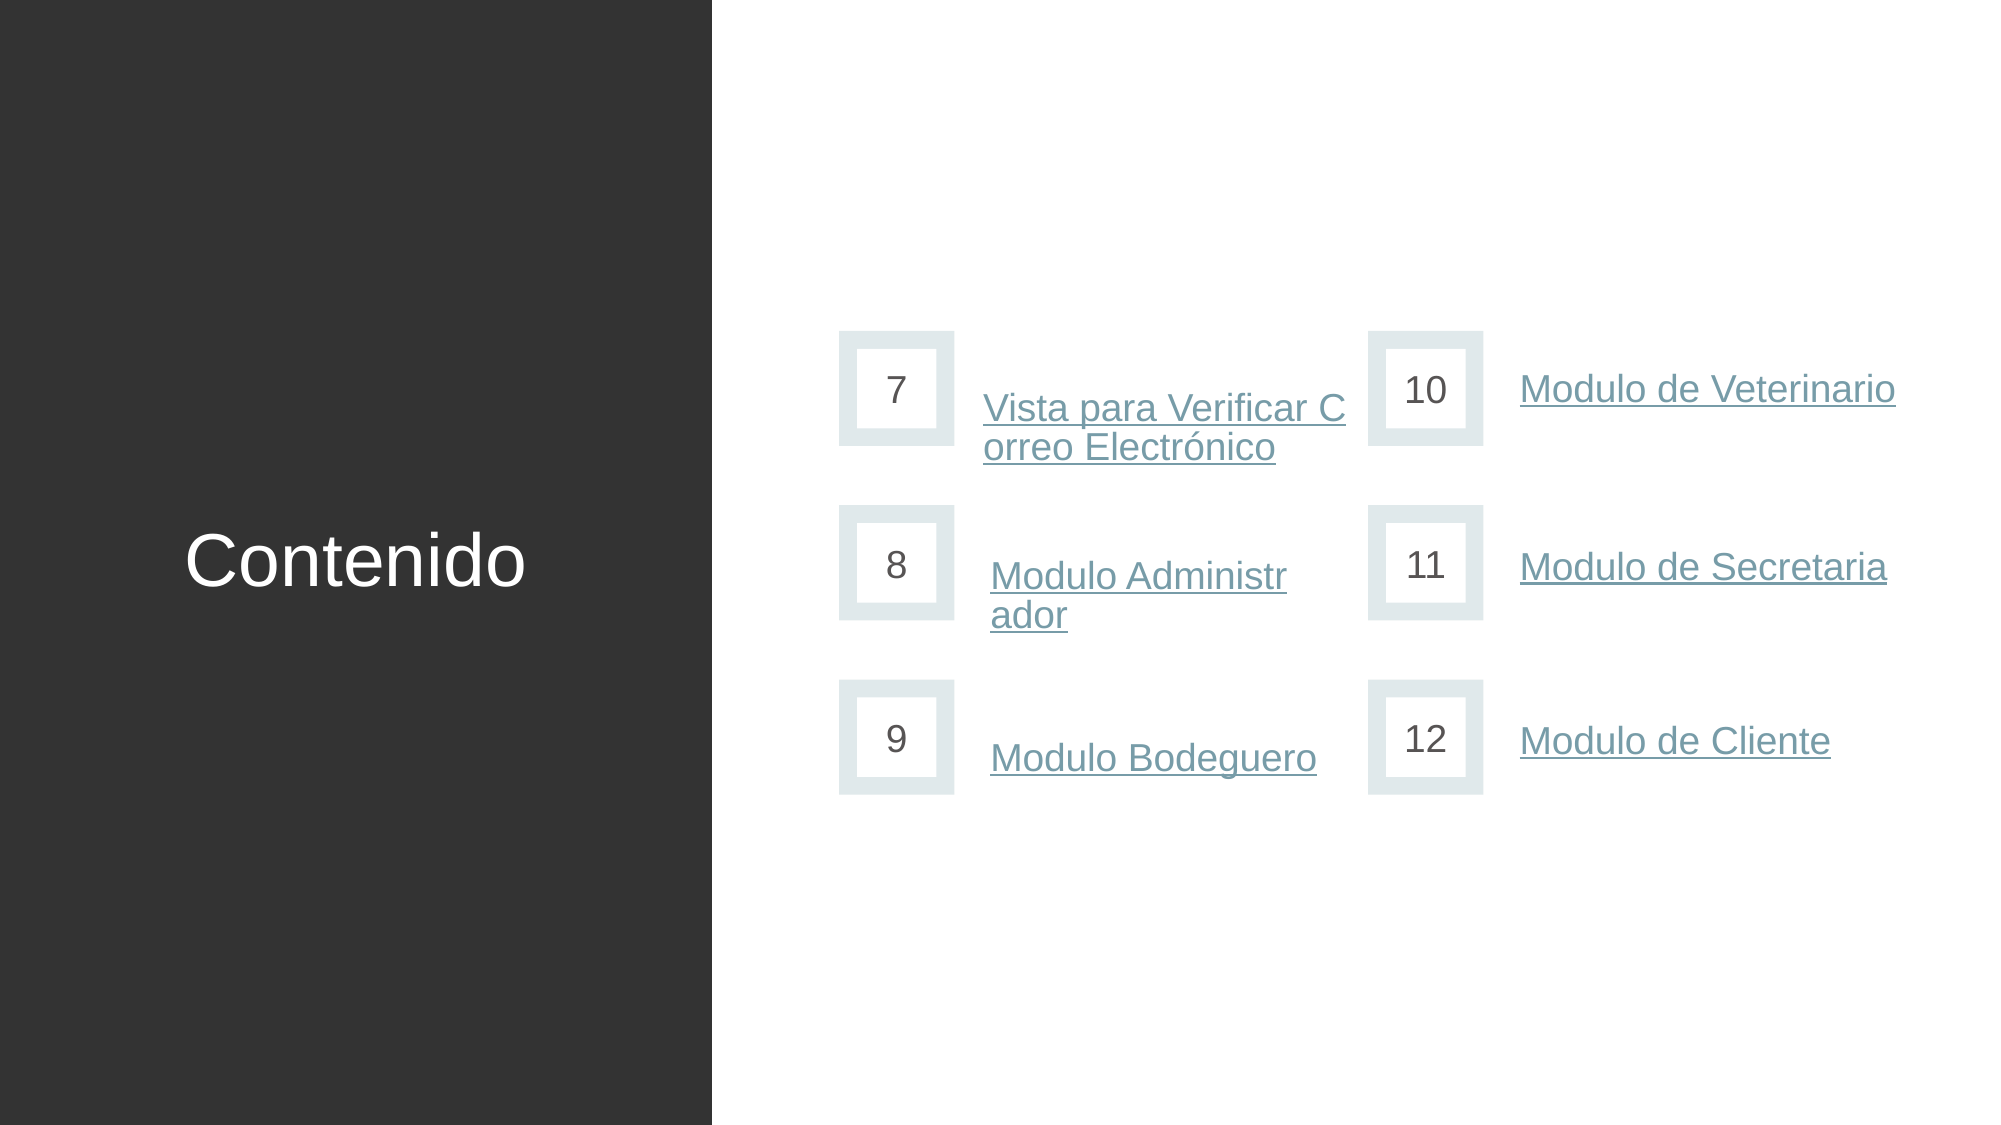

Vista para Verificar Correo Electrónico
7
10
Modulo de Veterinario
# Contenido
8
11
Modulo de Secretaria
Modulo Administrador
9
12
Modulo Bodeguero
Modulo de Cliente